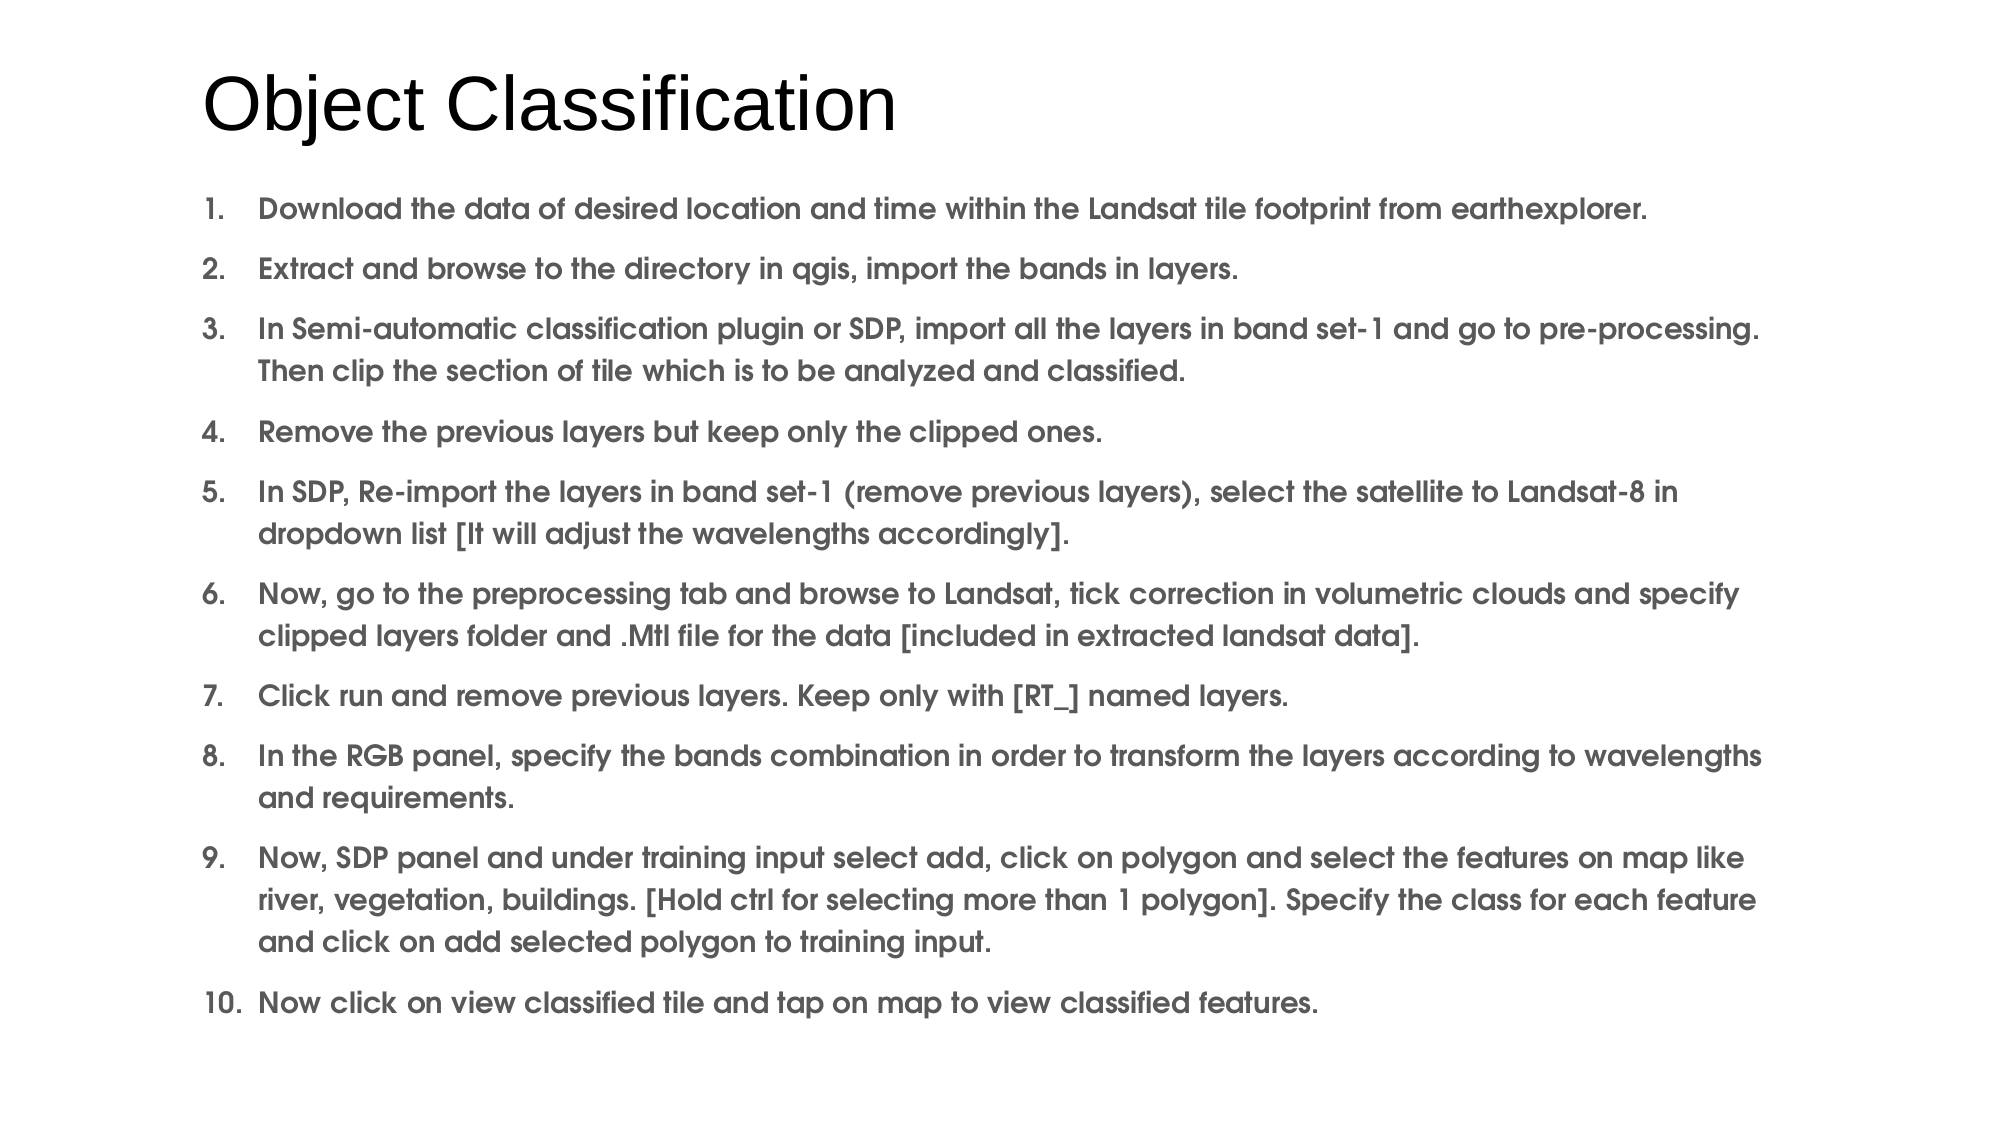

# Object Classification
Download the data of desired location and time within the Landsat tile footprint from earthexplorer.
Extract and browse to the directory in qgis, import the bands in layers.
In Semi-automatic classification plugin or SDP, import all the layers in band set-1 and go to pre-processing. Then clip the section of tile which is to be analyzed and classified.
Remove the previous layers but keep only the clipped ones.
In SDP, Re-import the layers in band set-1 (remove previous layers), select the satellite to Landsat-8 in dropdown list [It will adjust the wavelengths accordingly].
Now, go to the preprocessing tab and browse to Landsat, tick correction in volumetric clouds and specify clipped layers folder and .Mtl file for the data [included in extracted landsat data].
Click run and remove previous layers. Keep only with [RT_] named layers.
In the RGB panel, specify the bands combination in order to transform the layers according to wavelengths and requirements.
Now, SDP panel and under training input select add, click on polygon and select the features on map like river, vegetation, buildings. [Hold ctrl for selecting more than 1 polygon]. Specify the class for each feature and click on add selected polygon to training input.
Now click on view classified tile and tap on map to view classified features.